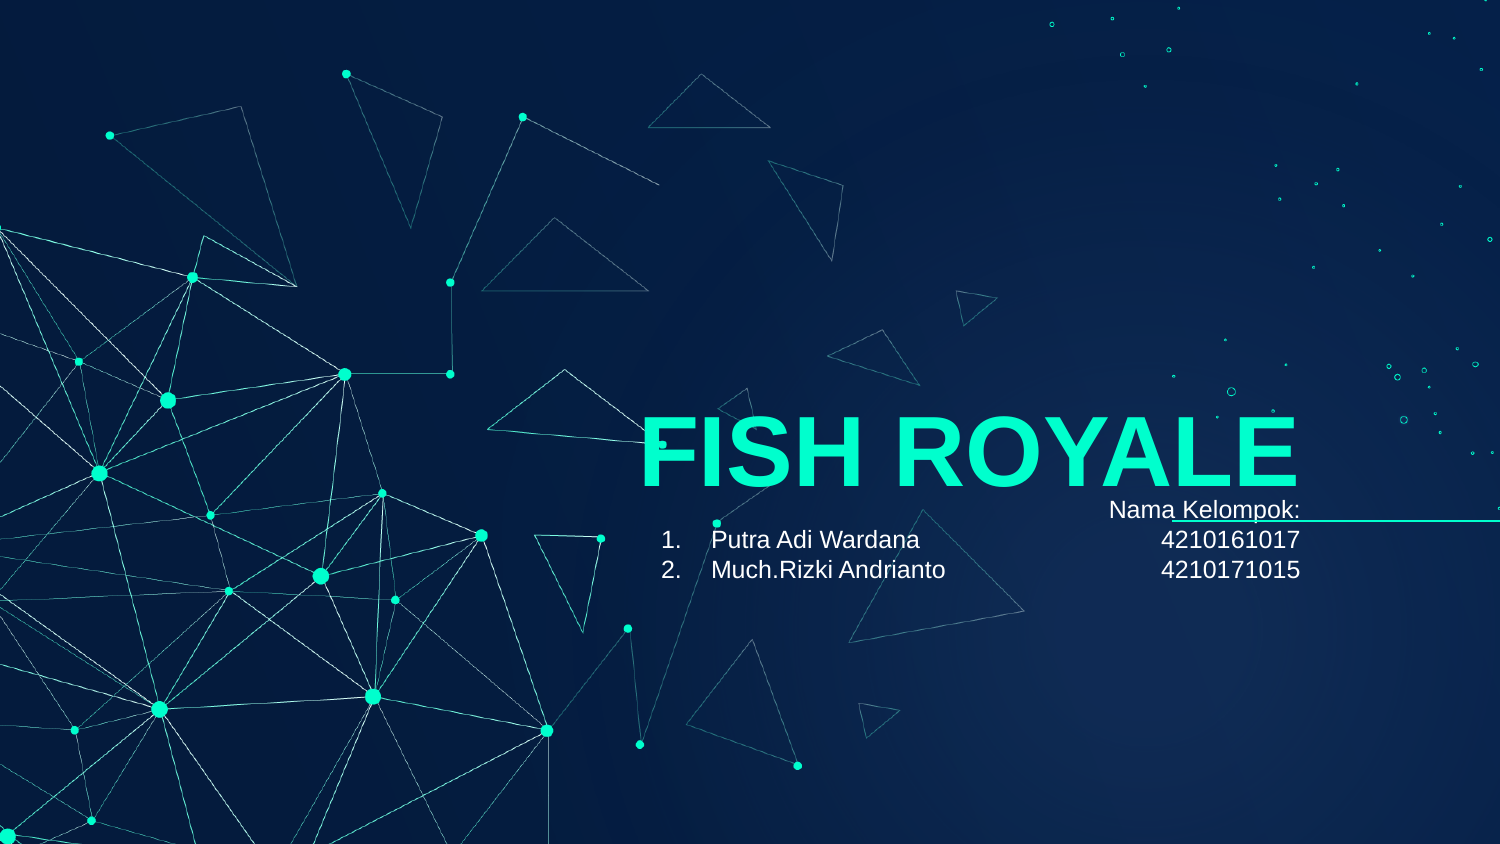

# FISH ROYALE
Nama Kelompok:
Putra Adi Wardana 		4210161017
Much.Rizki Andrianto 		4210171015